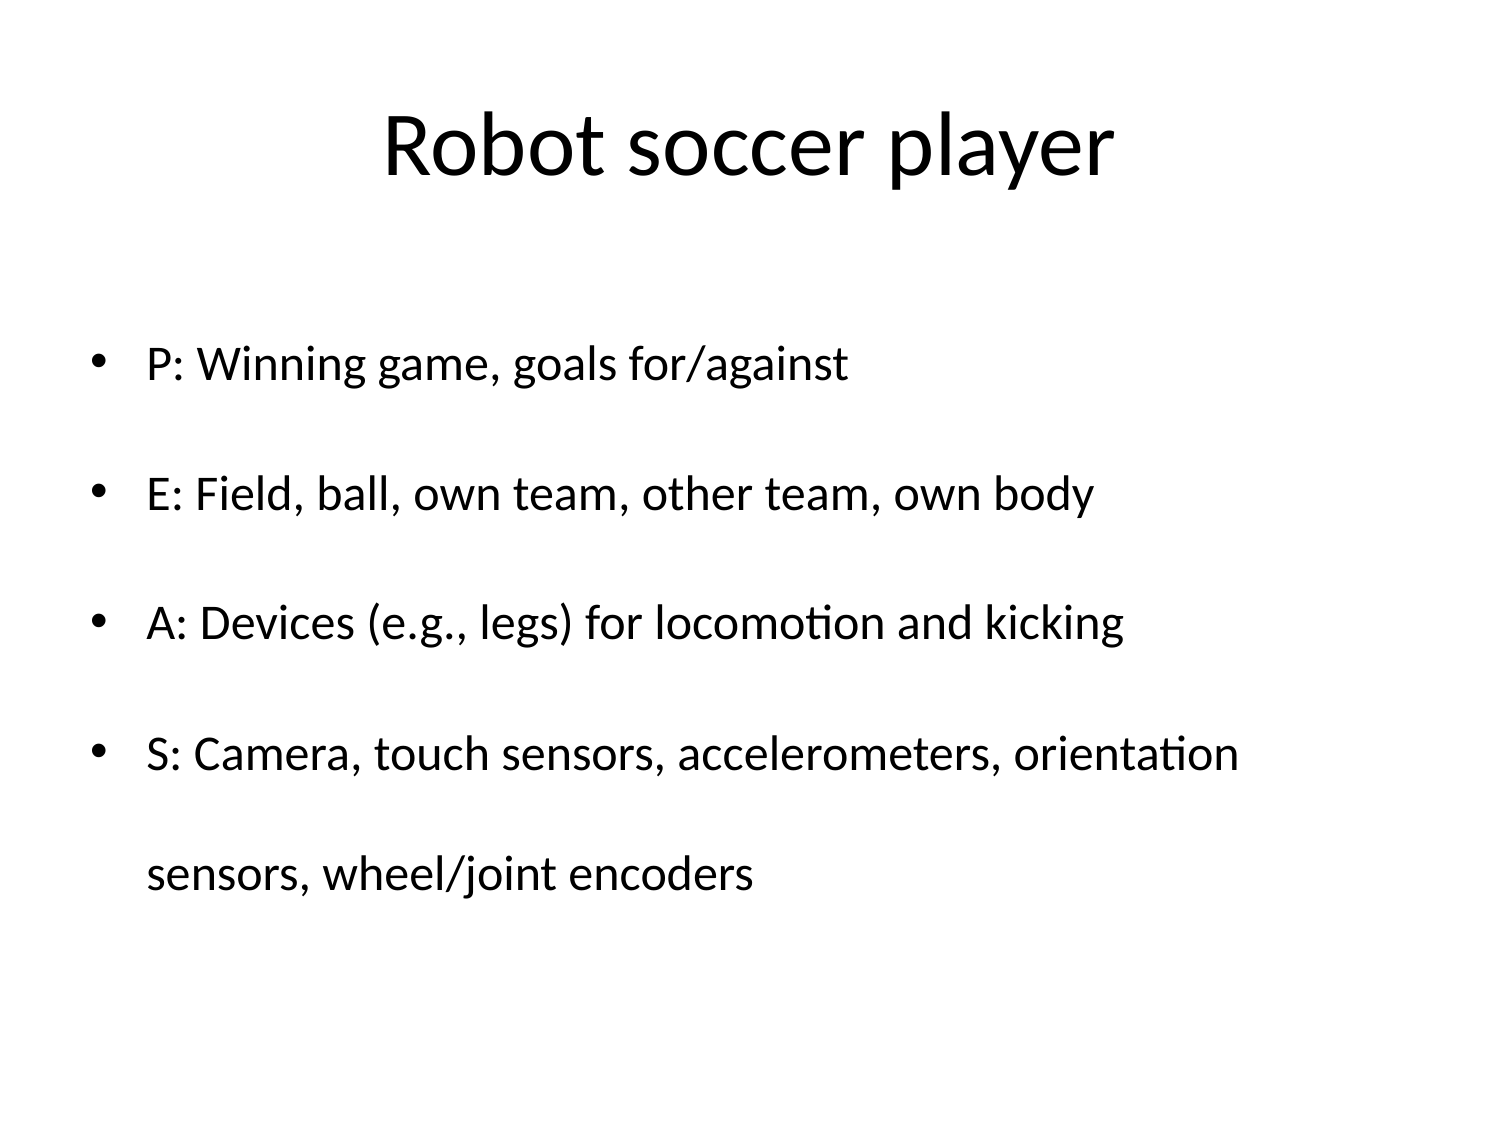

# Robot soccer player
P: Winning game, goals for/against
E: Field, ball, own team, other team, own body
A: Devices (e.g., legs) for locomotion and kicking
S: Camera, touch sensors, accelerometers, orientation sensors, wheel/joint encoders